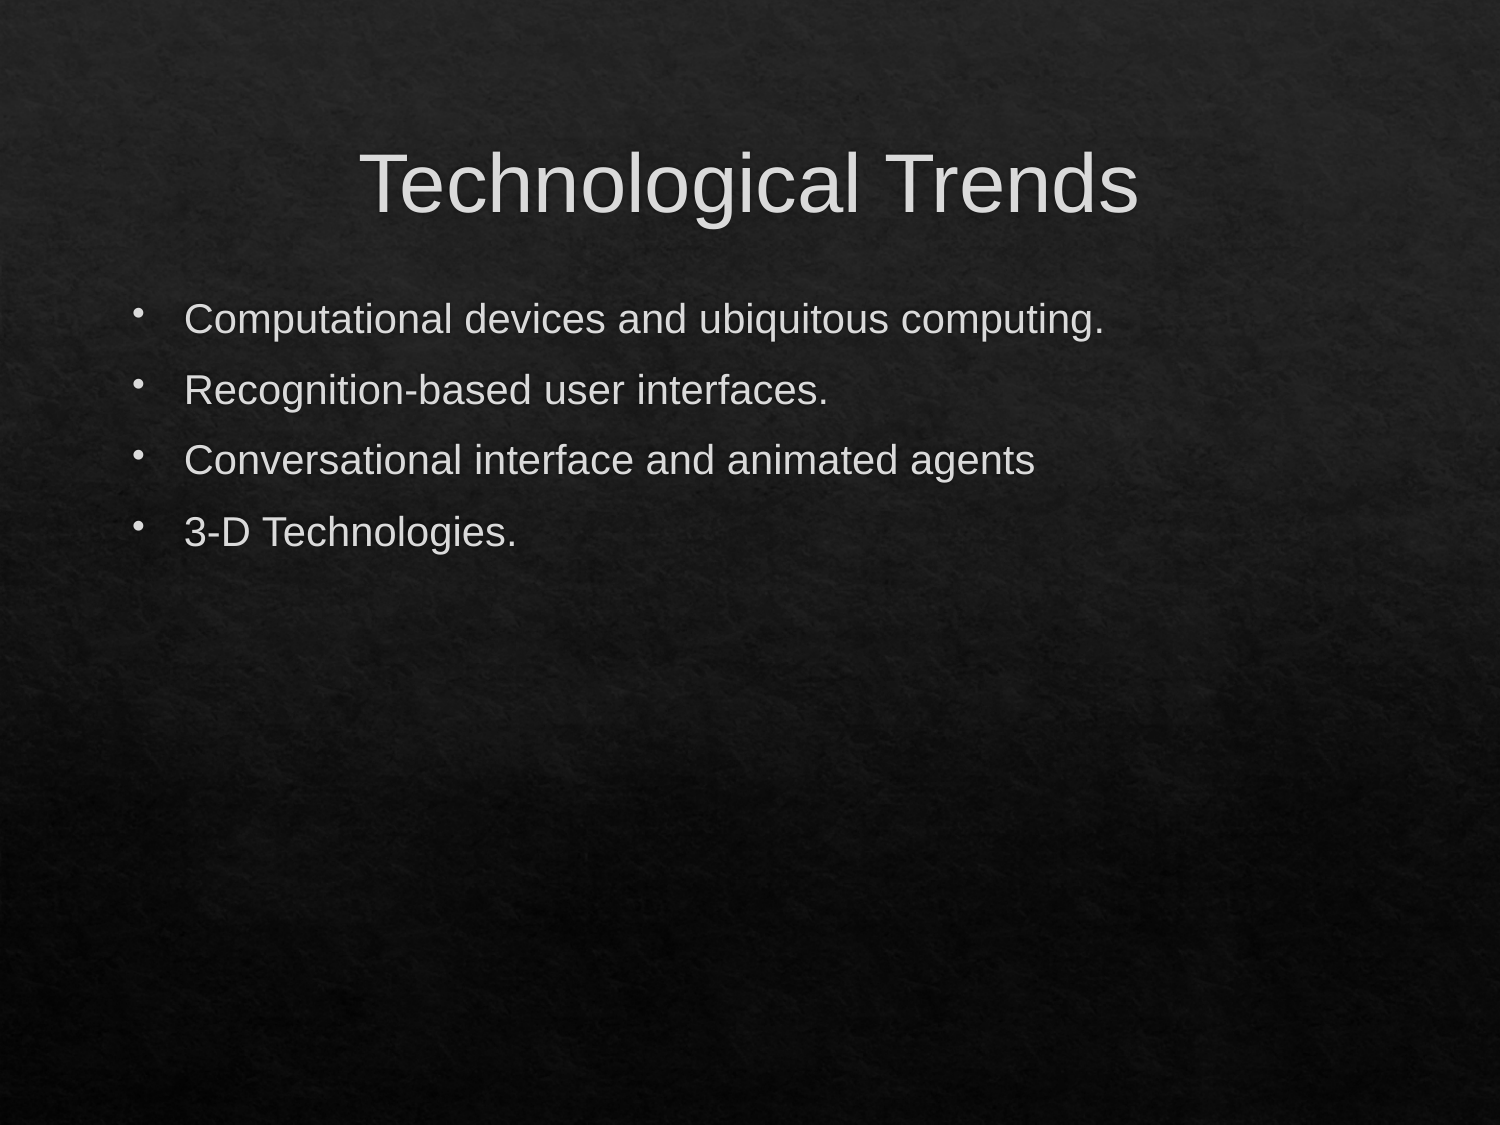

# Technological Trends
Computational devices and ubiquitous computing.
Recognition-based user interfaces.
Conversational interface and animated agents
3-D Technologies.